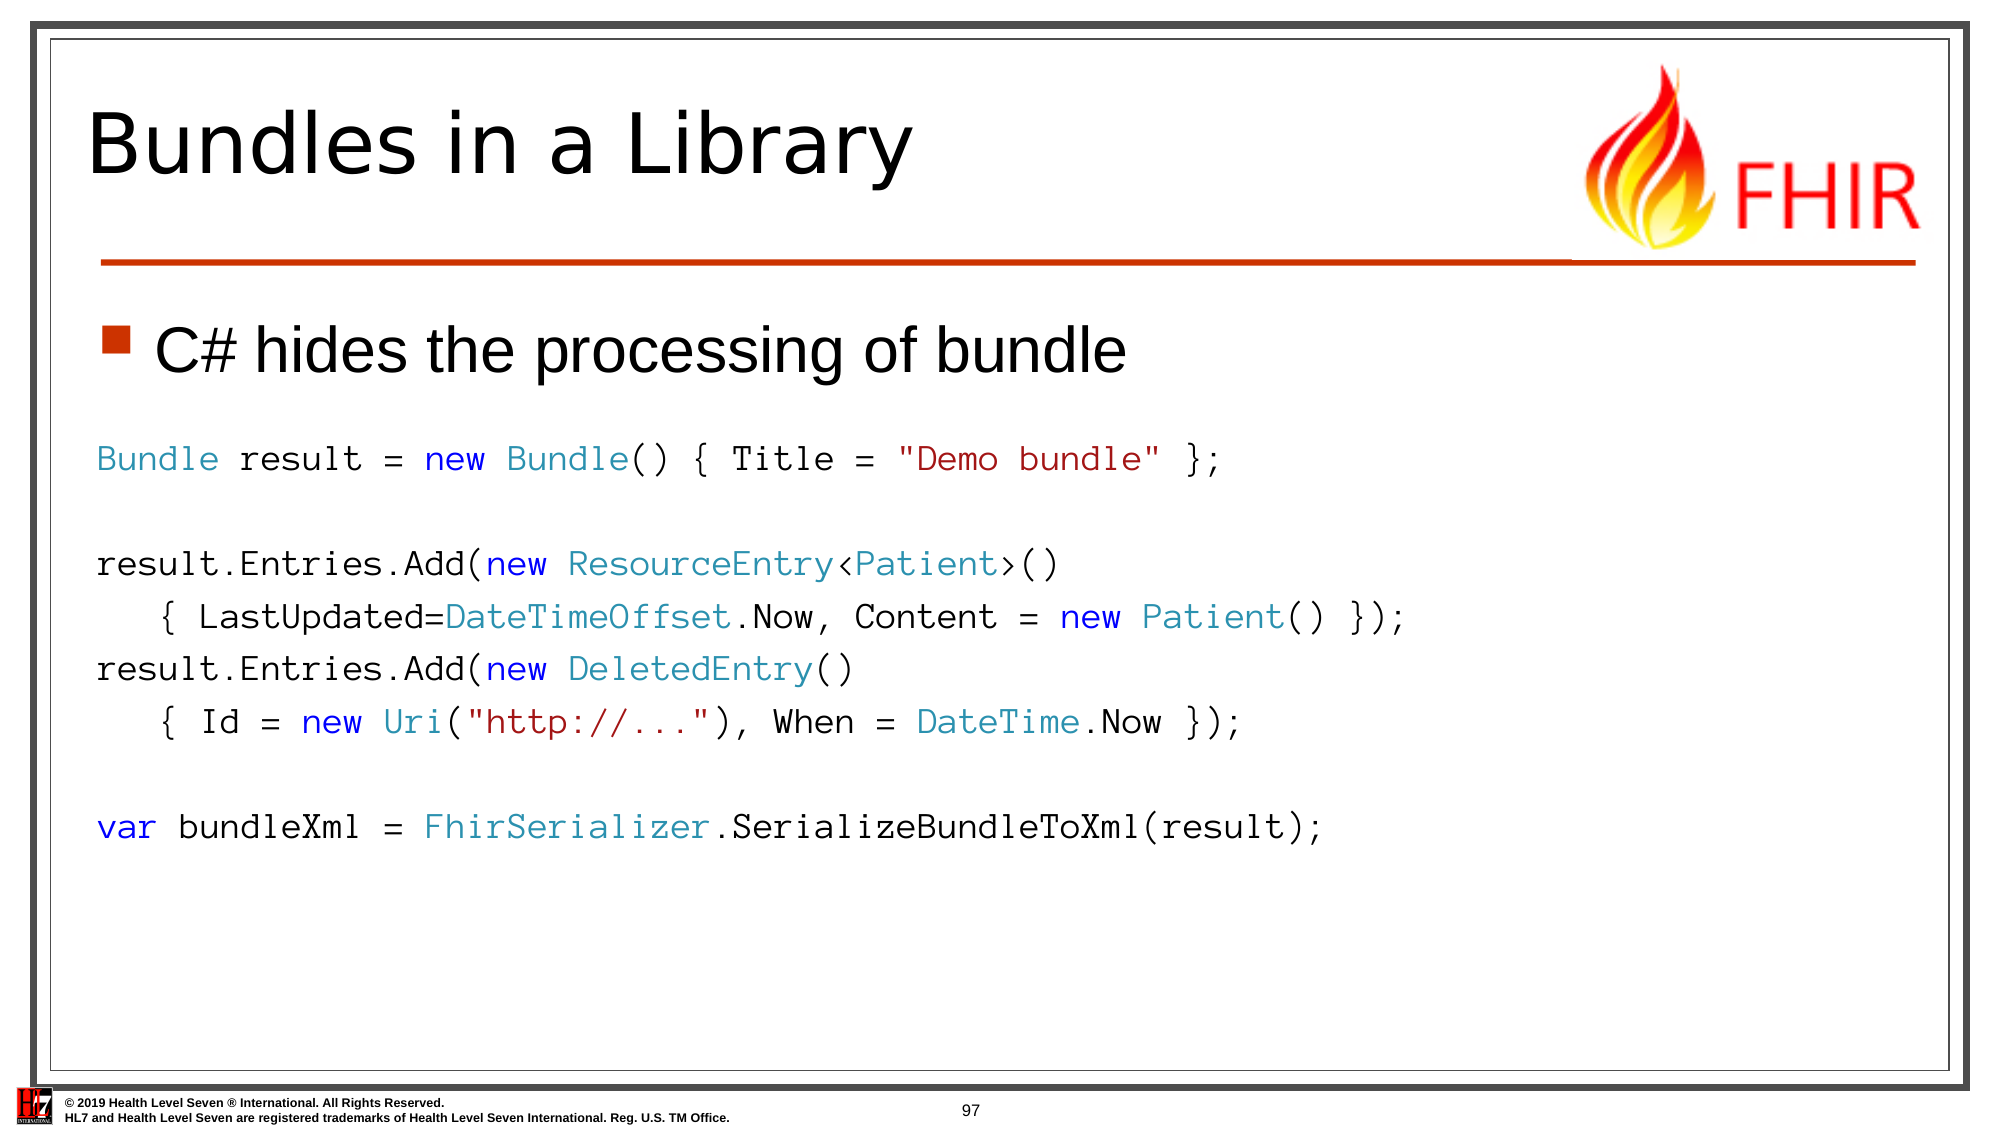

# Bundles in a Library
C# hides the processing of bundle

Bundle result = new Bundle() { Title = "Demo bundle" };

result.Entries.Add(new ResourceEntry<Patient>()
   { LastUpdated=DateTimeOffset.Now, Content = new Patient() });
result.Entries.Add(new DeletedEntry()
   { Id = new Uri("http://..."), When = DateTime.Now });

var bundleXml = FhirSerializer.SerializeBundleToXml(result);